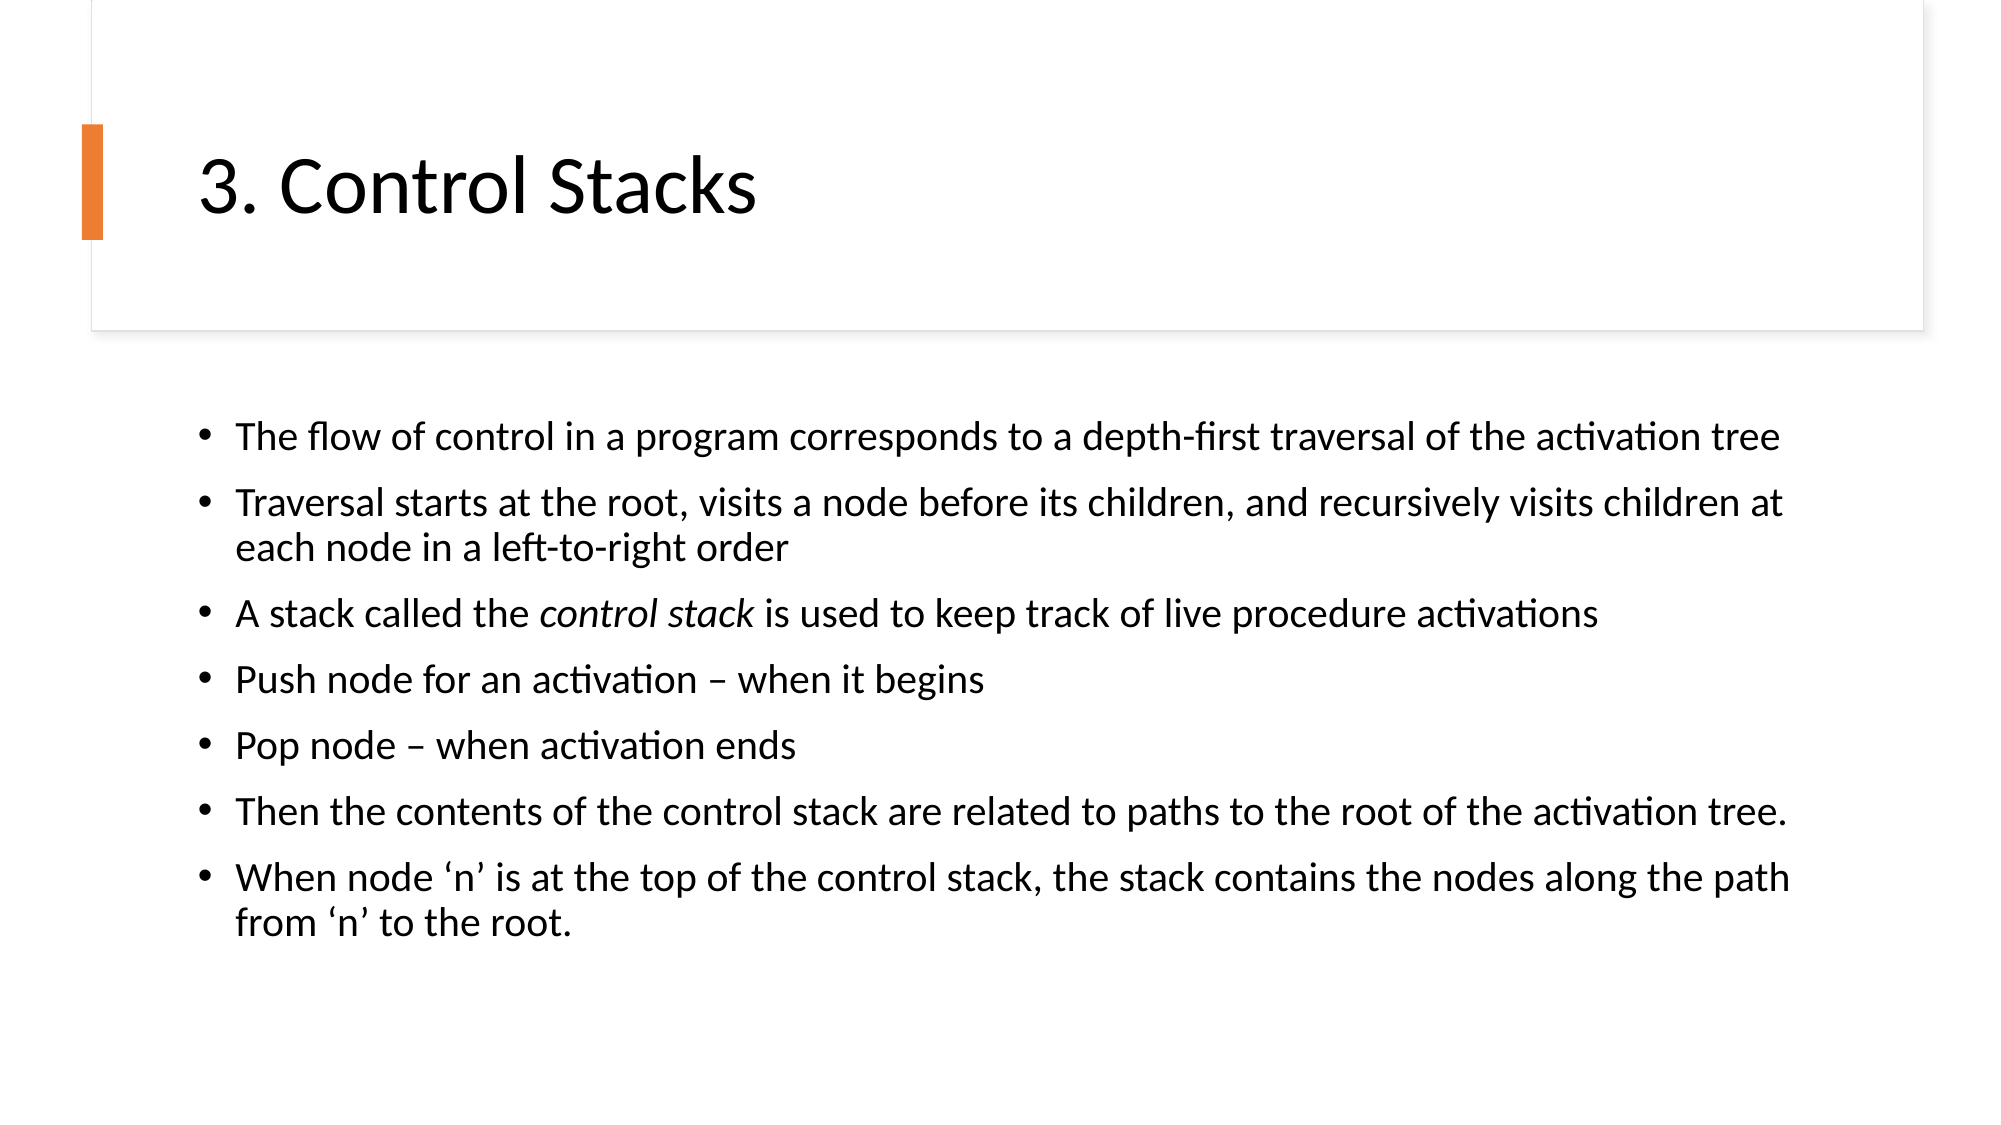

# 3. Control Stacks

The flow of control in a program corresponds to a depth-first traversal of the activation tree
Traversal starts at the root, visits a node before its children, and recursively visits children at each node in a left-to-right order
A stack called the control stack is used to keep track of live procedure activations
Push node for an activation – when it begins
Pop node – when activation ends
Then the contents of the control stack are related to paths to the root of the activation tree.
When node ‘n’ is at the top of the control stack, the stack contains the nodes along the path from ‘n’ to the root.